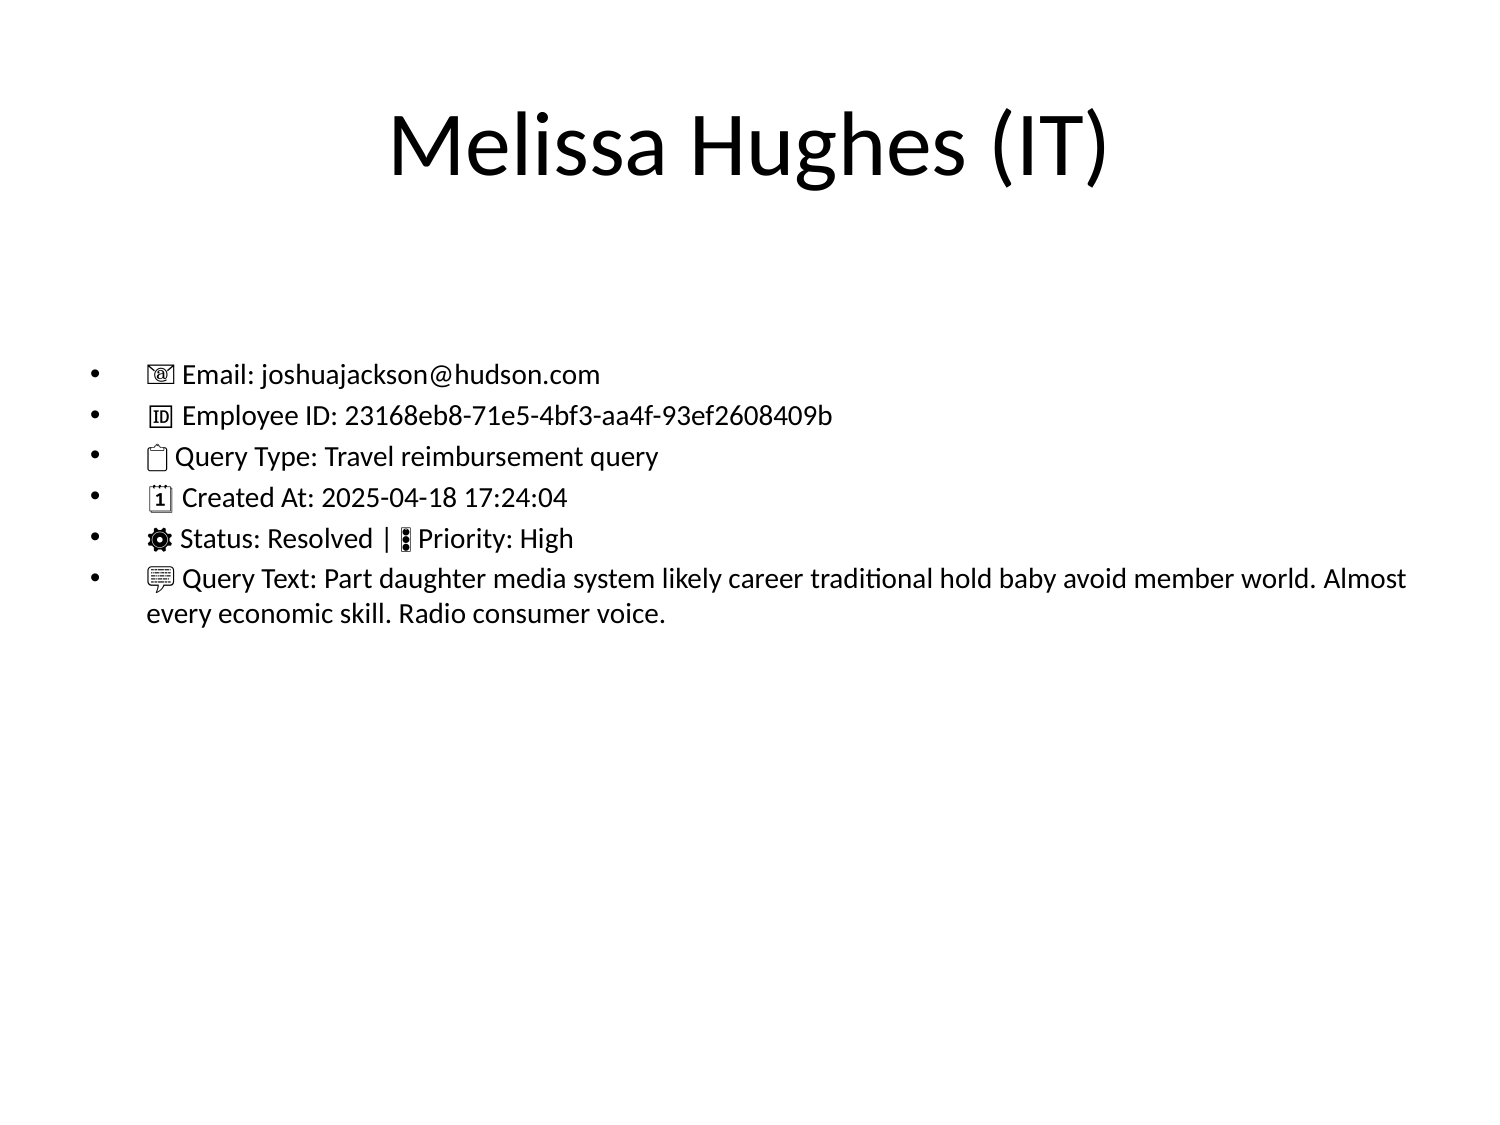

# Melissa Hughes (IT)

📧 Email: joshuajackson@hudson.com
🆔 Employee ID: 23168eb8-71e5-4bf3-aa4f-93ef2608409b
📋 Query Type: Travel reimbursement query
🗓 Created At: 2025-04-18 17:24:04
⚙ Status: Resolved | 🚦 Priority: High
💬 Query Text: Part daughter media system likely career traditional hold baby avoid member world. Almost every economic skill. Radio consumer voice.